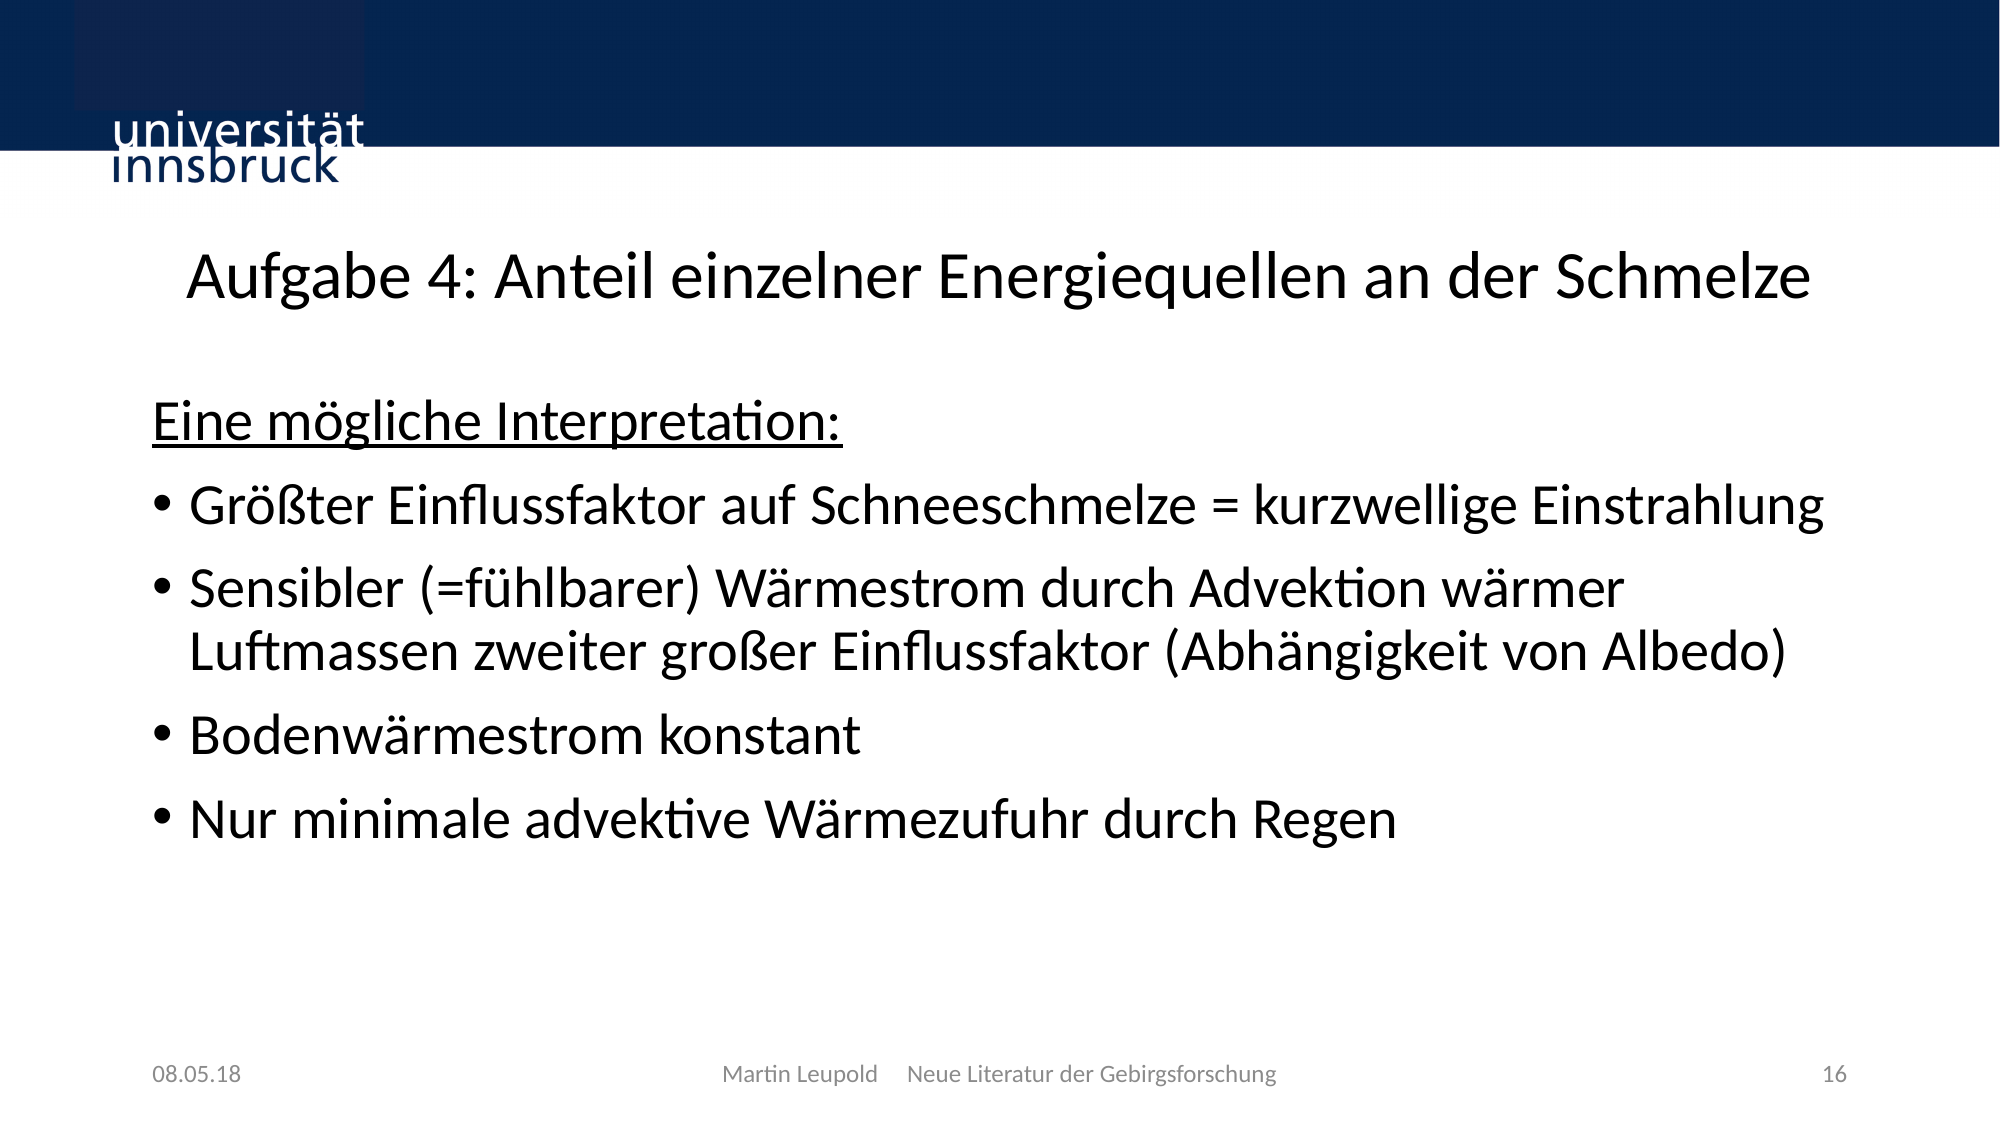

# Aufgabe 4: Anteil einzelner Energiequellen an der Schmelze
Eine mögliche Interpretation:
Größter Einflussfaktor auf Schneeschmelze = kurzwellige Einstrahlung
Sensibler (=fühlbarer) Wärmestrom durch Advektion wärmer Luftmassen zweiter großer Einflussfaktor (Abhängigkeit von Albedo)
Bodenwärmestrom konstant
Nur minimale advektive Wärmezufuhr durch Regen

08.05.18
Martin Leupold     Neue Literatur der Gebirgsforschung
16